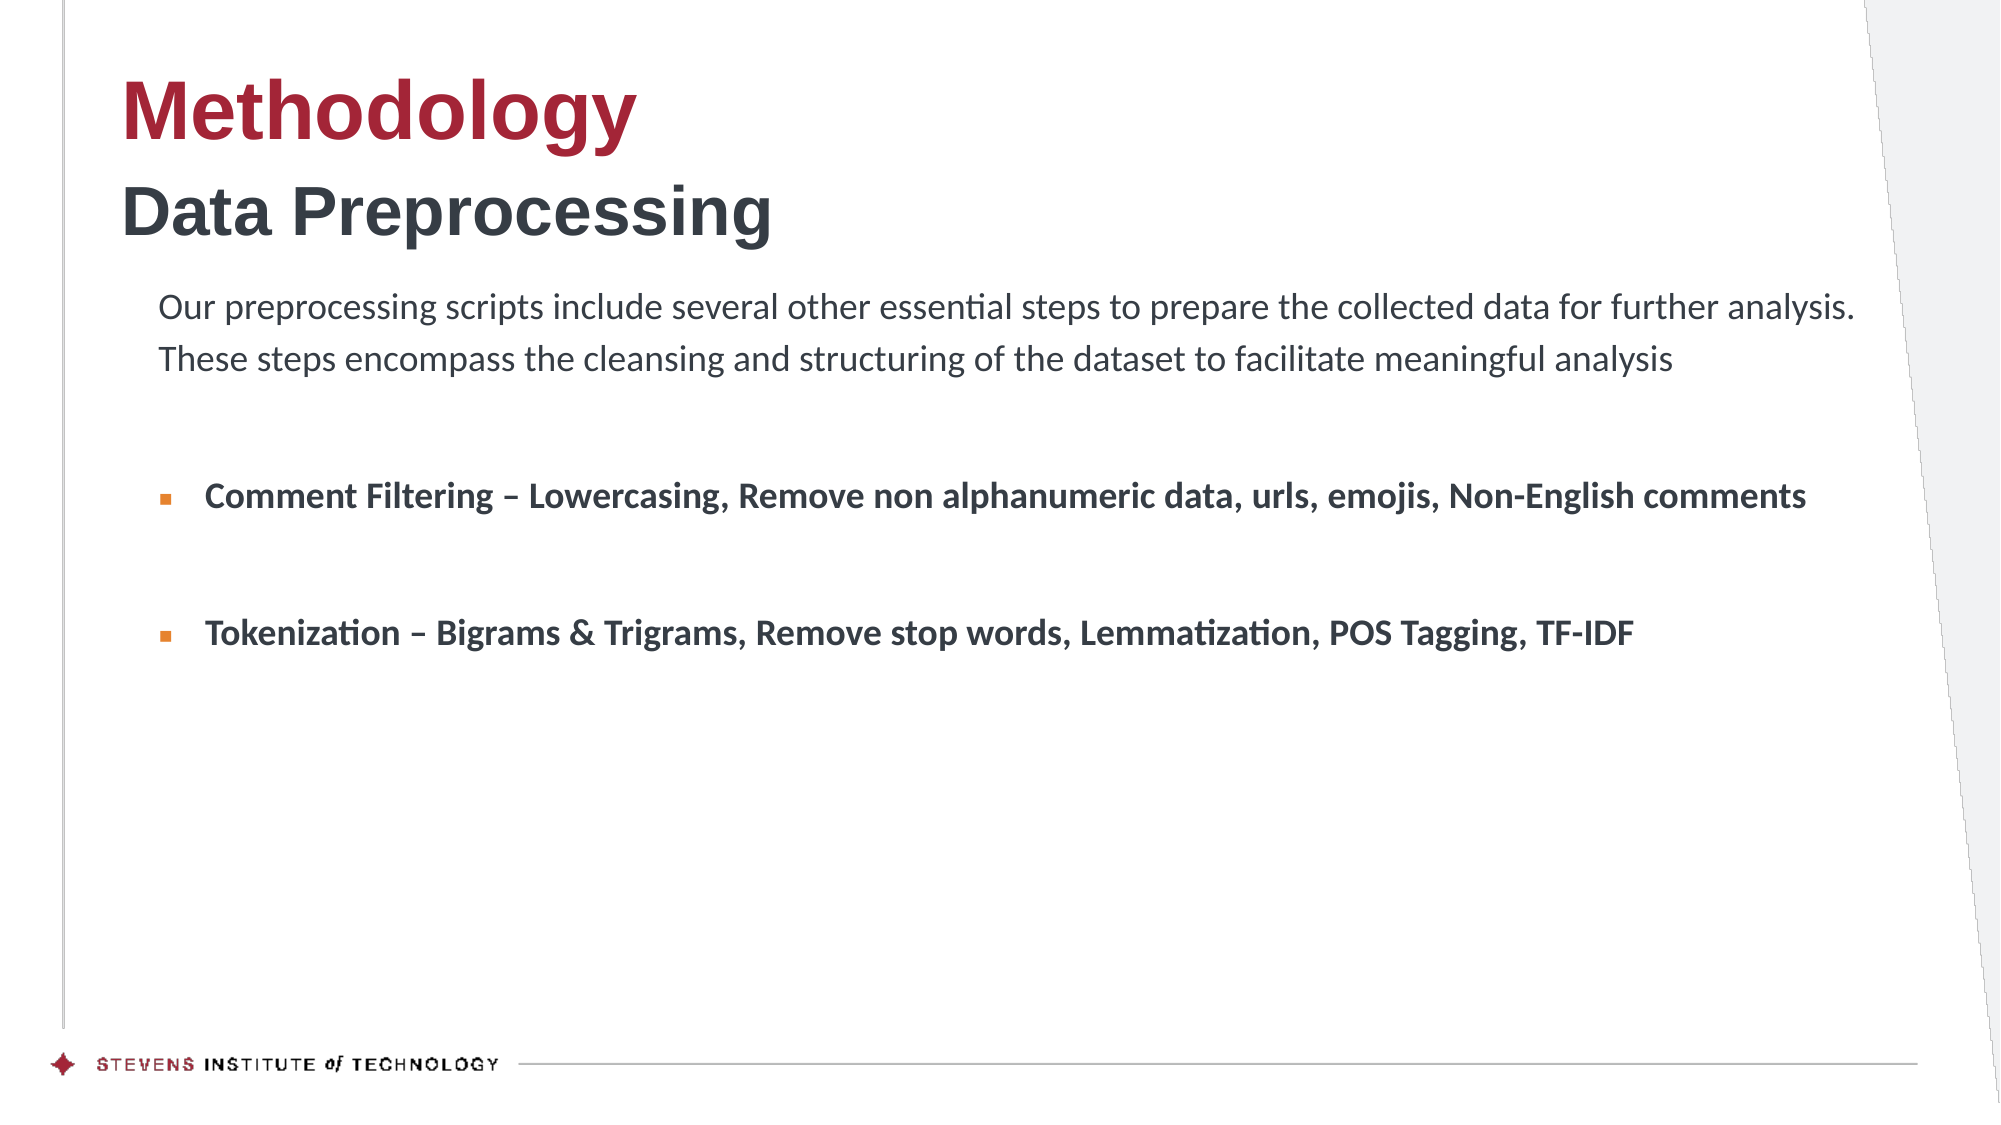

# Methodology

Data Preprocessing

Our preprocessing scripts include several other essential steps to prepare the collected data for further analysis. These steps encompass the cleansing and structuring of the dataset to facilitate meaningful analysis
Comment Filtering – Lowercasing, Remove non alphanumeric data, urls, emojis, Non-English comments
Tokenization – Bigrams & Trigrams, Remove stop words, Lemmatization, POS Tagging, TF-IDF